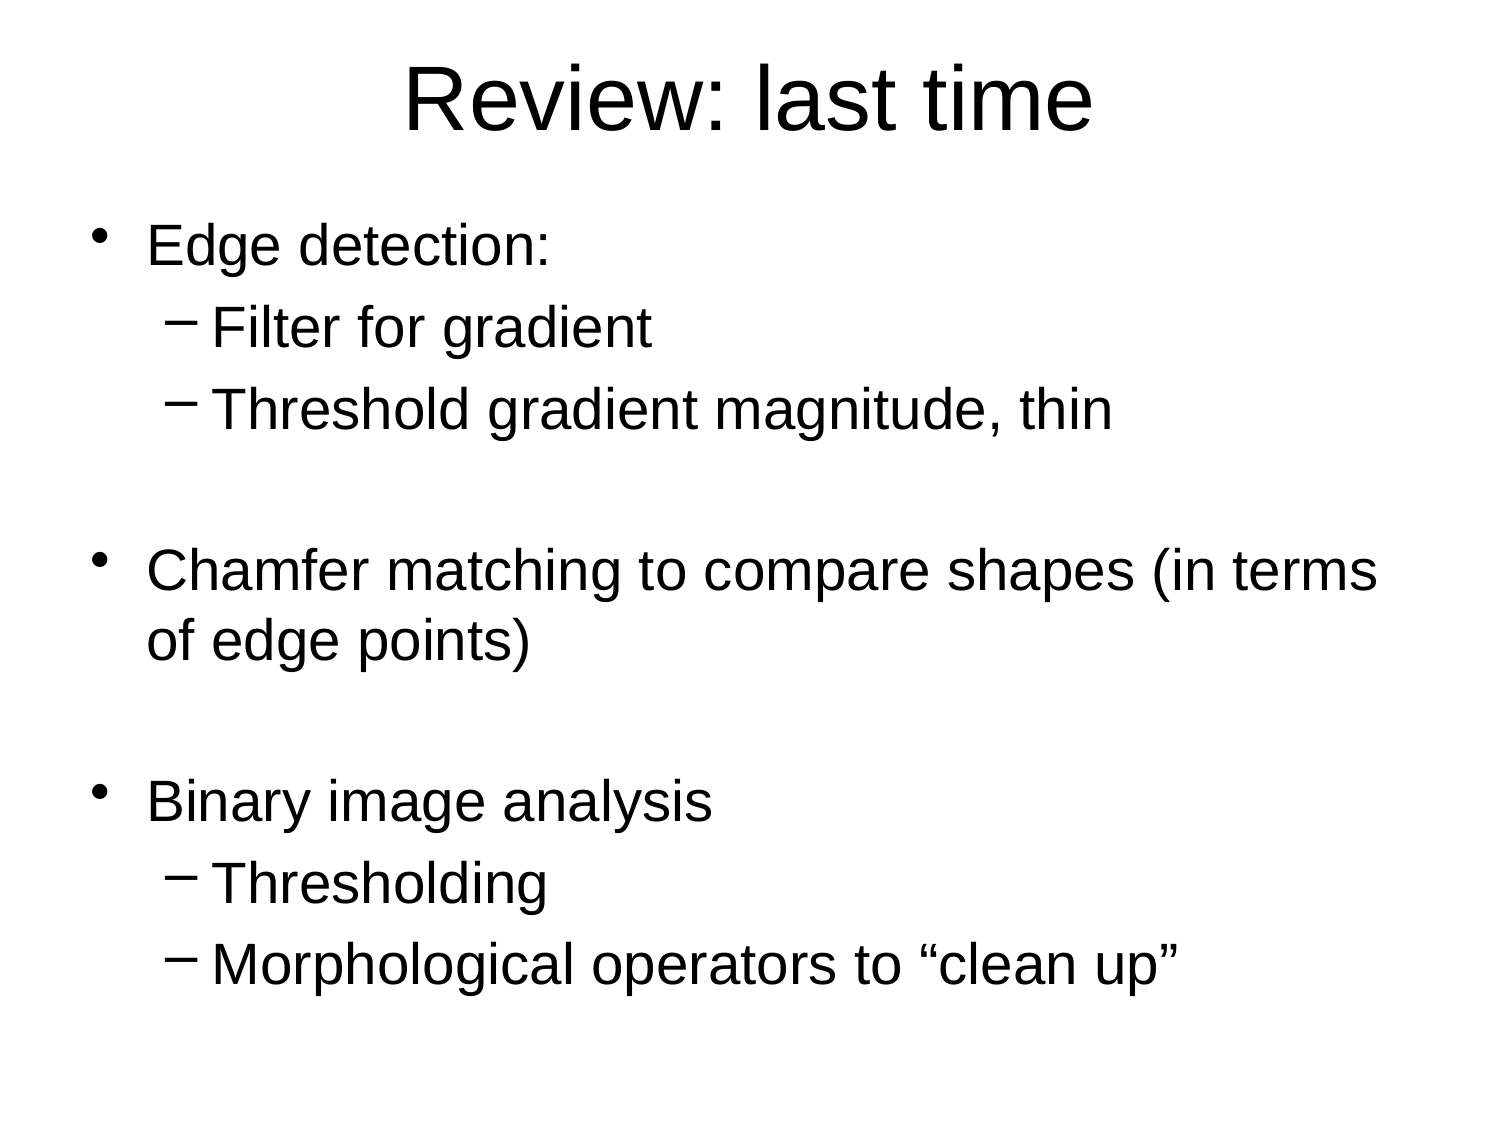

# Review: last time
Edge detection:
Filter for gradient
Threshold gradient magnitude, thin

Chamfer matching to compare shapes (in terms of edge points)

Binary image analysis
Thresholding
Morphological operators to “clean up”